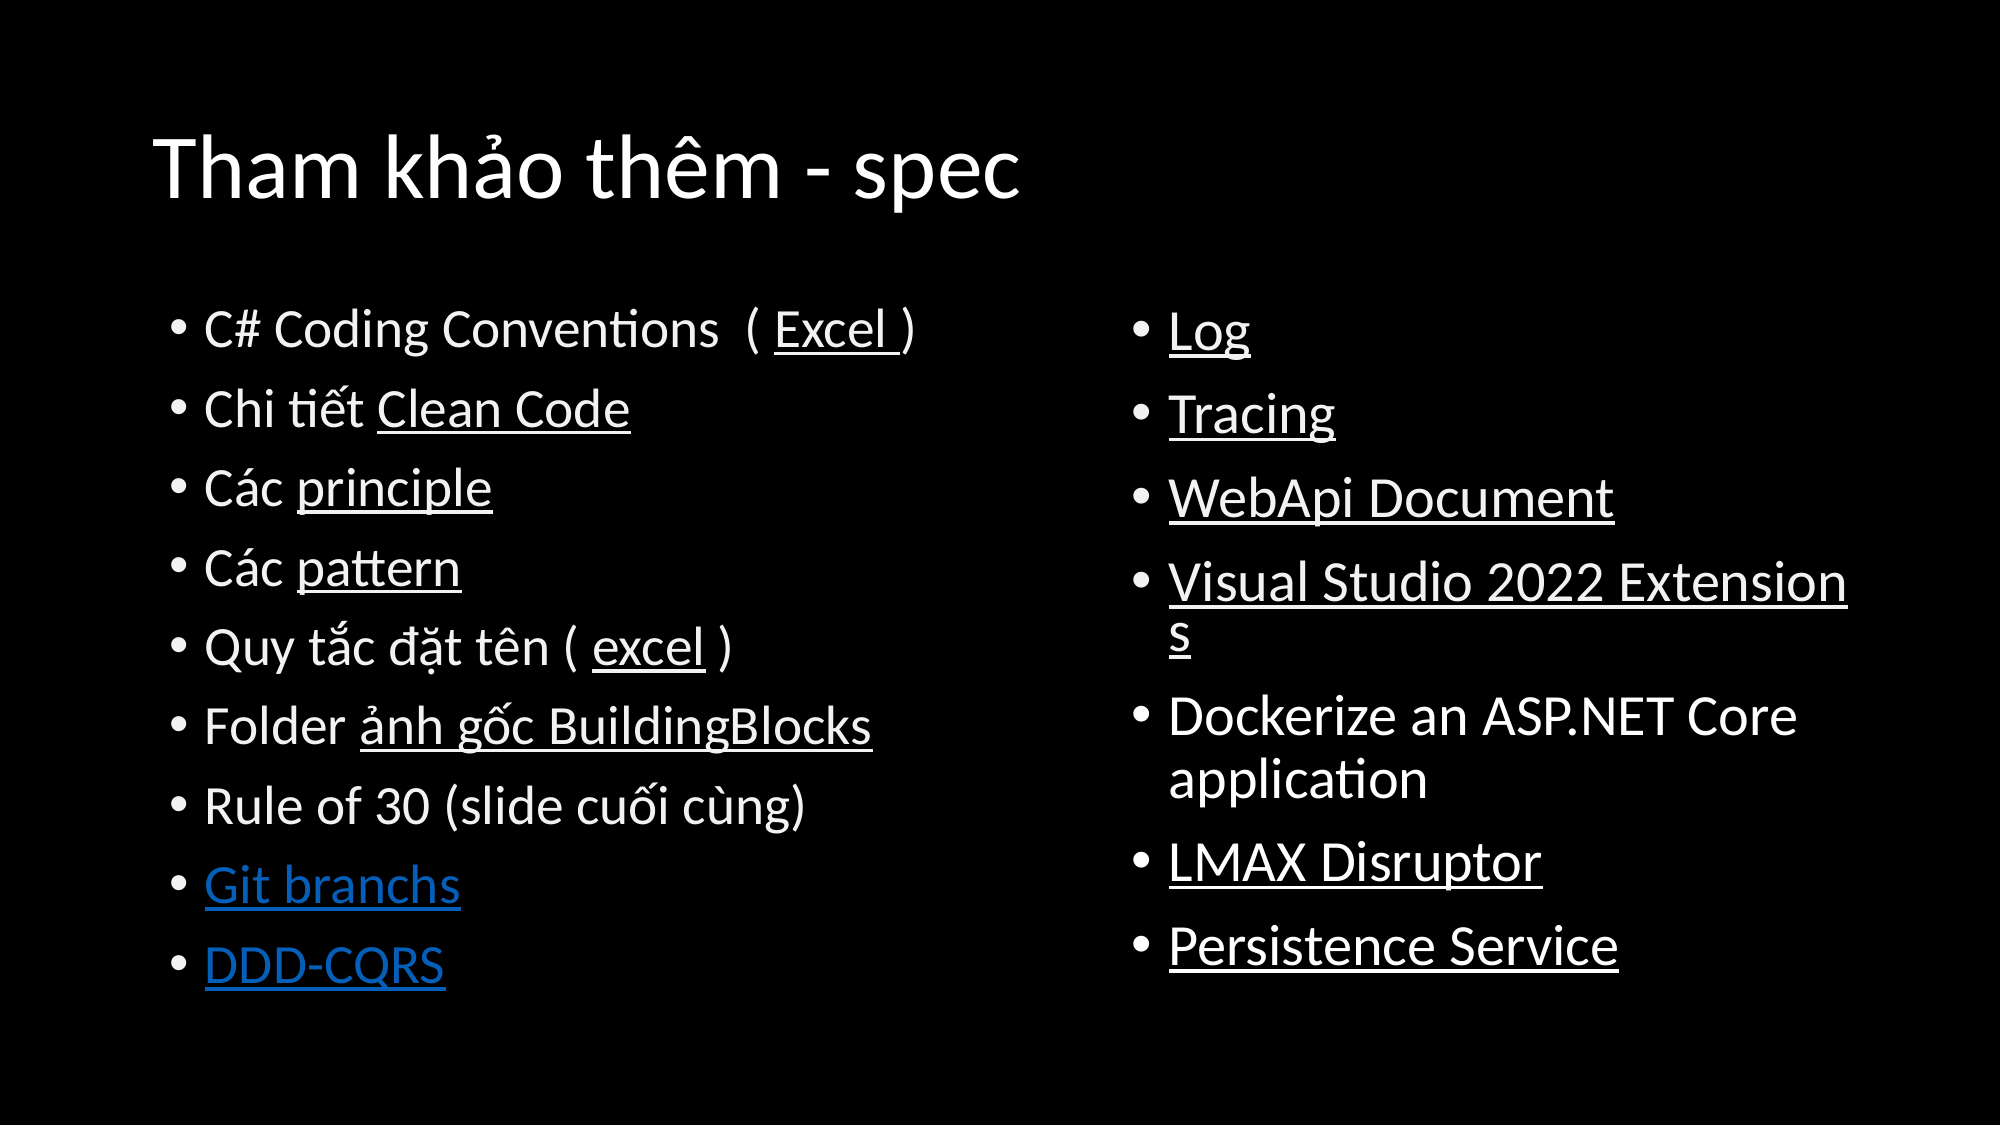

# Tham khảo thêm - spec
Log
Tracing
WebApi Document
Visual Studio 2022 Extensions
Dockerize an ASP.NET Core application
LMAX Disruptor
Persistence Service

C# Coding Conventions  ( Excel )
Chi tiết Clean Code
Các principle
Các pattern
Quy tắc đặt tên ( excel )
Folder ảnh gốc BuildingBlocks
Rule of 30 (slide cuối cùng)
Git branchs
DDD-CQRS